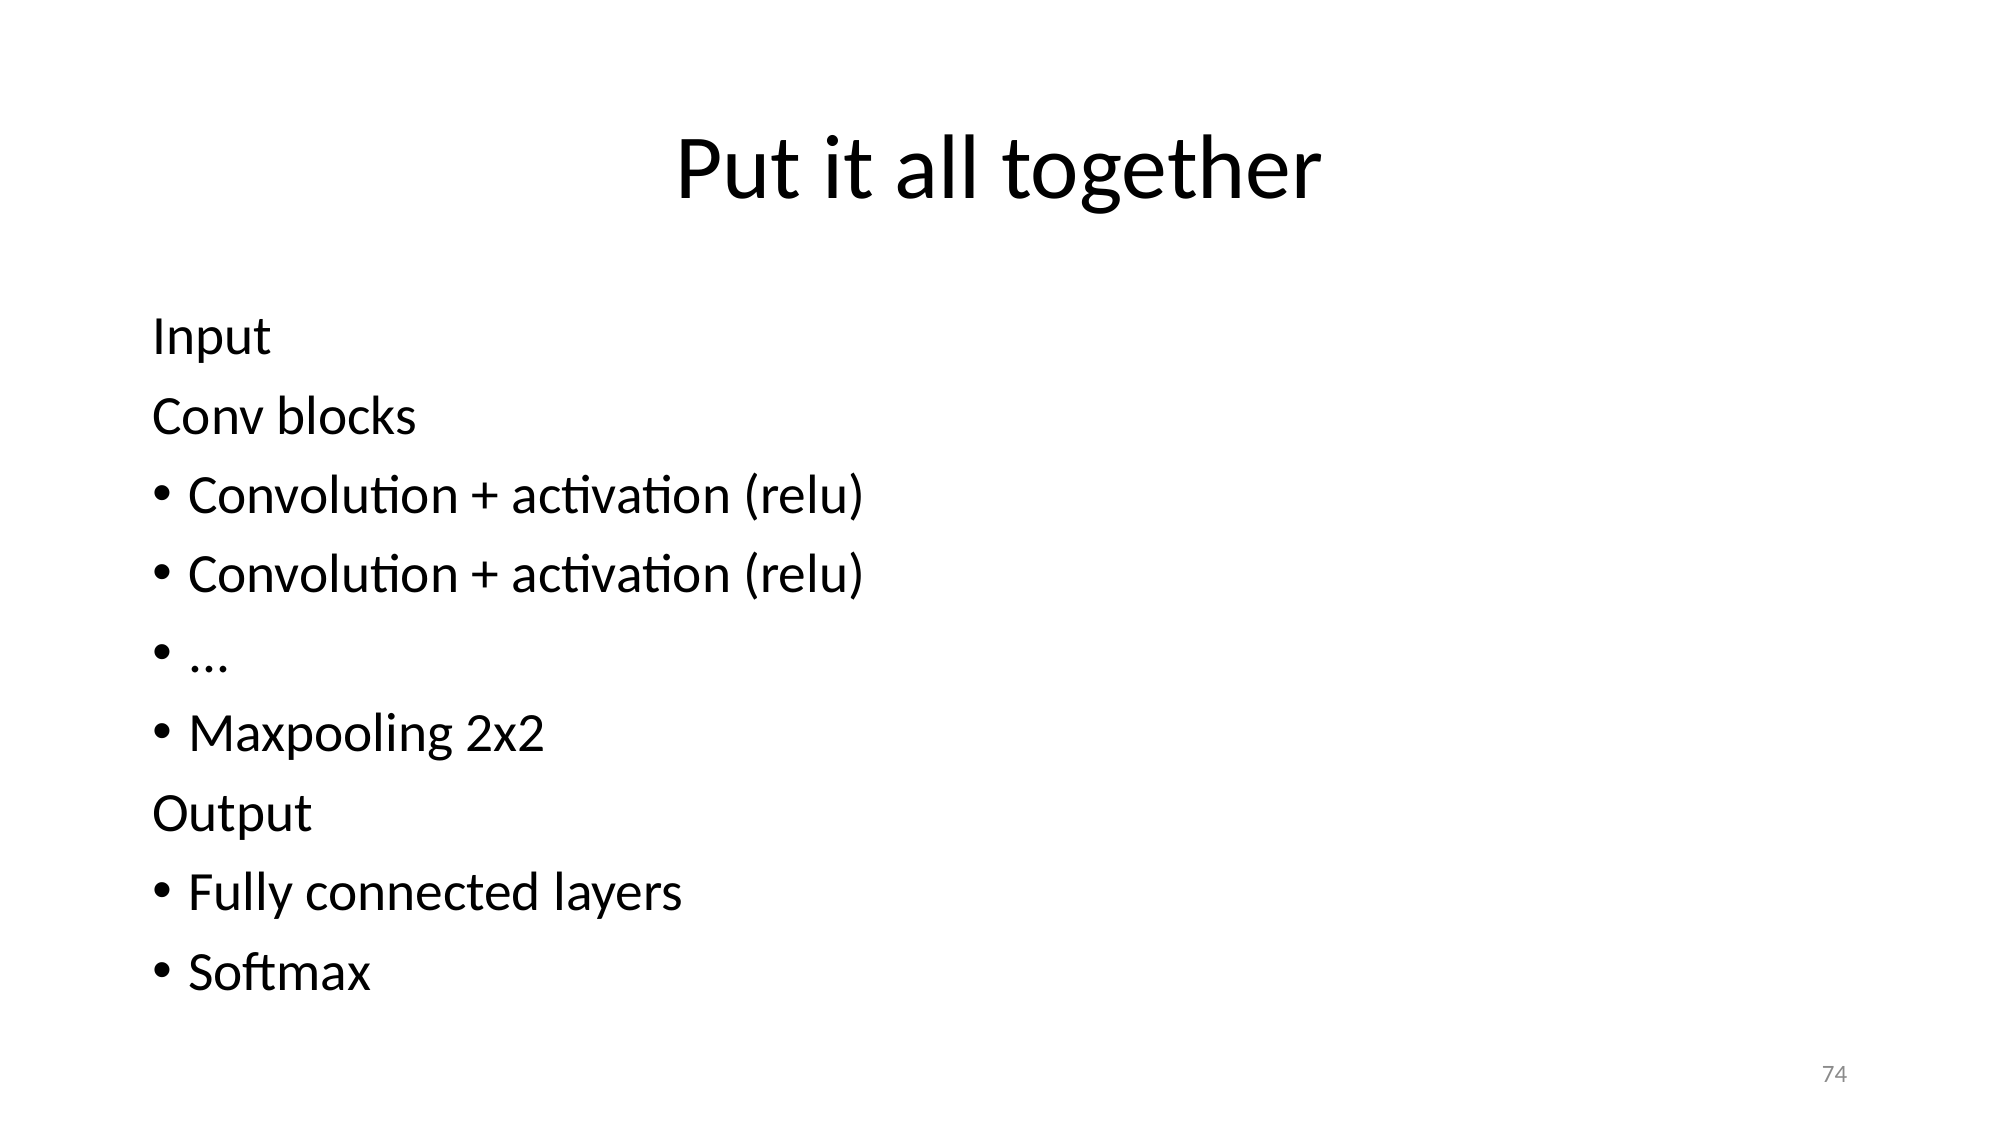

# Put it all together
Input
Conv blocks
Convolution + activation (relu)
Convolution + activation (relu)
...
Maxpooling 2x2
Output
Fully connected layers
Softmax

74